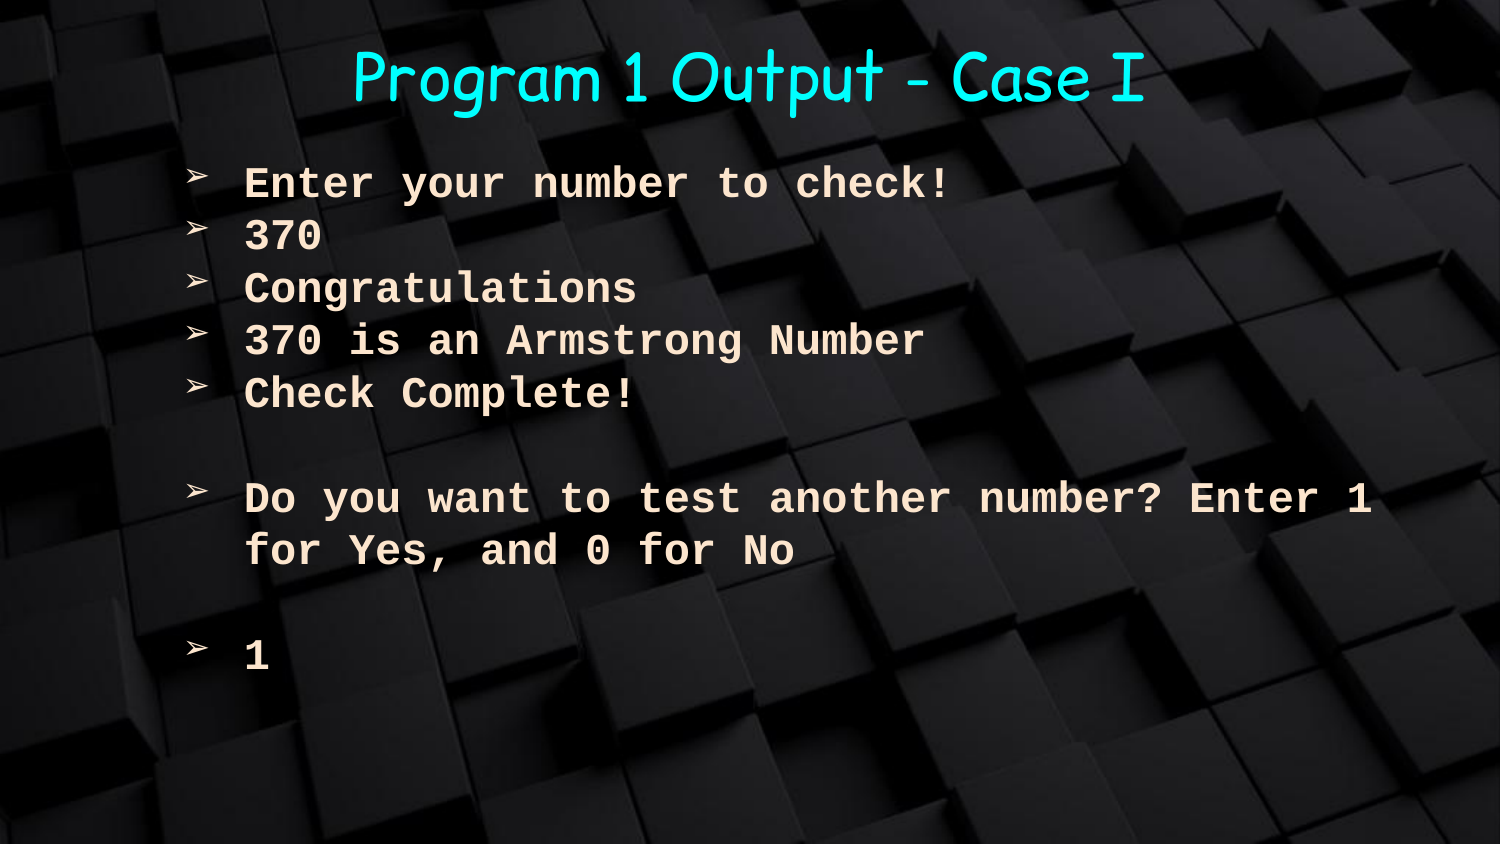

# Program 1 Output - Case I
Enter your number to check!
370
Congratulations
370 is an Armstrong Number
Check Complete!

Do you want to test another number? Enter 1 for Yes, and 0 for No

1